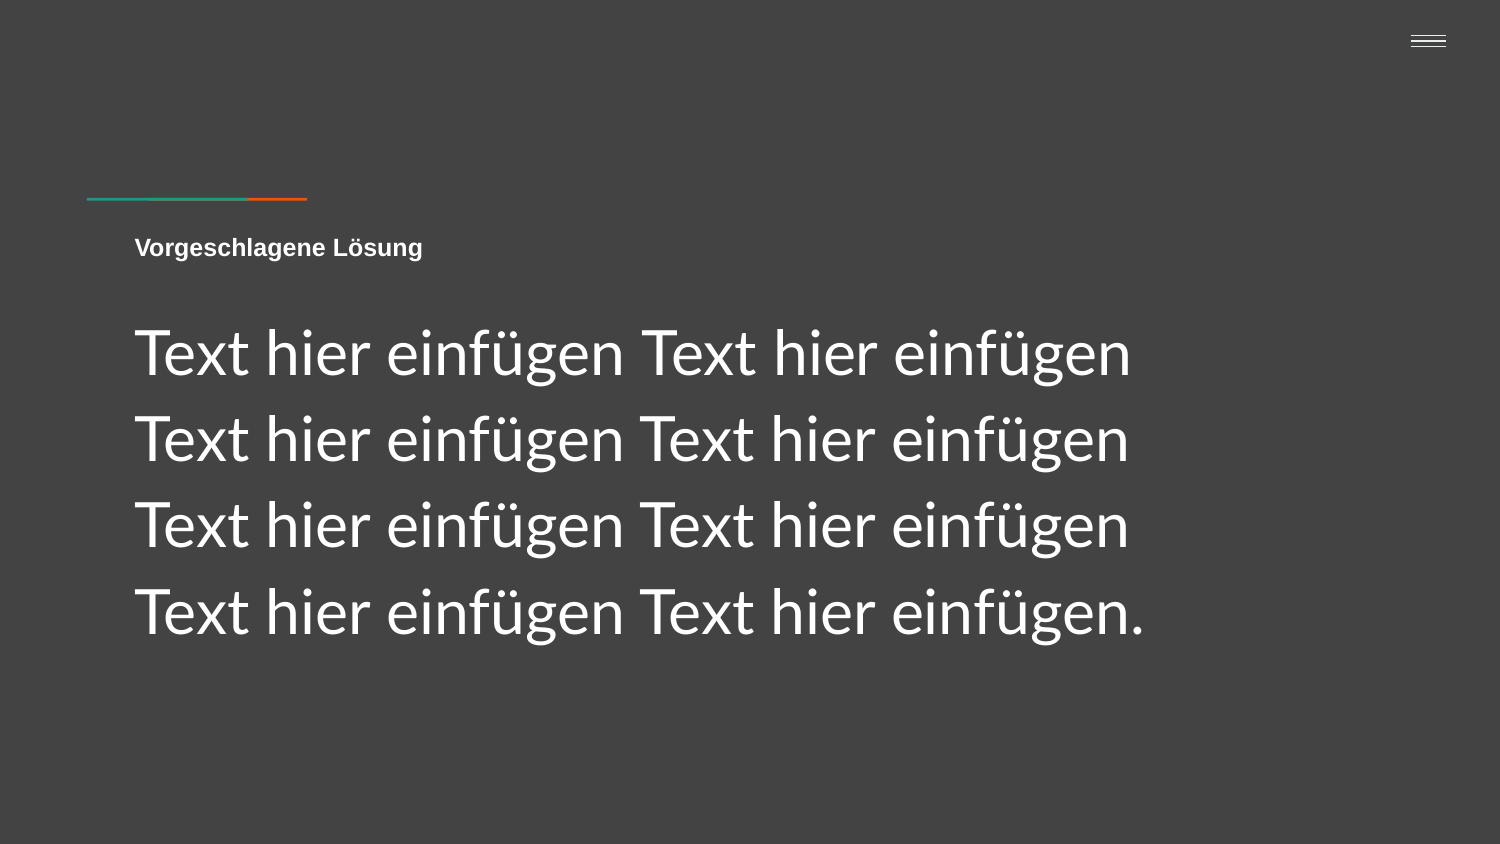

# Vorgeschlagene Lösung
Text hier einfügen Text hier einfügen Text hier einfügen Text hier einfügen Text hier einfügen Text hier einfügen Text hier einfügen Text hier einfügen.